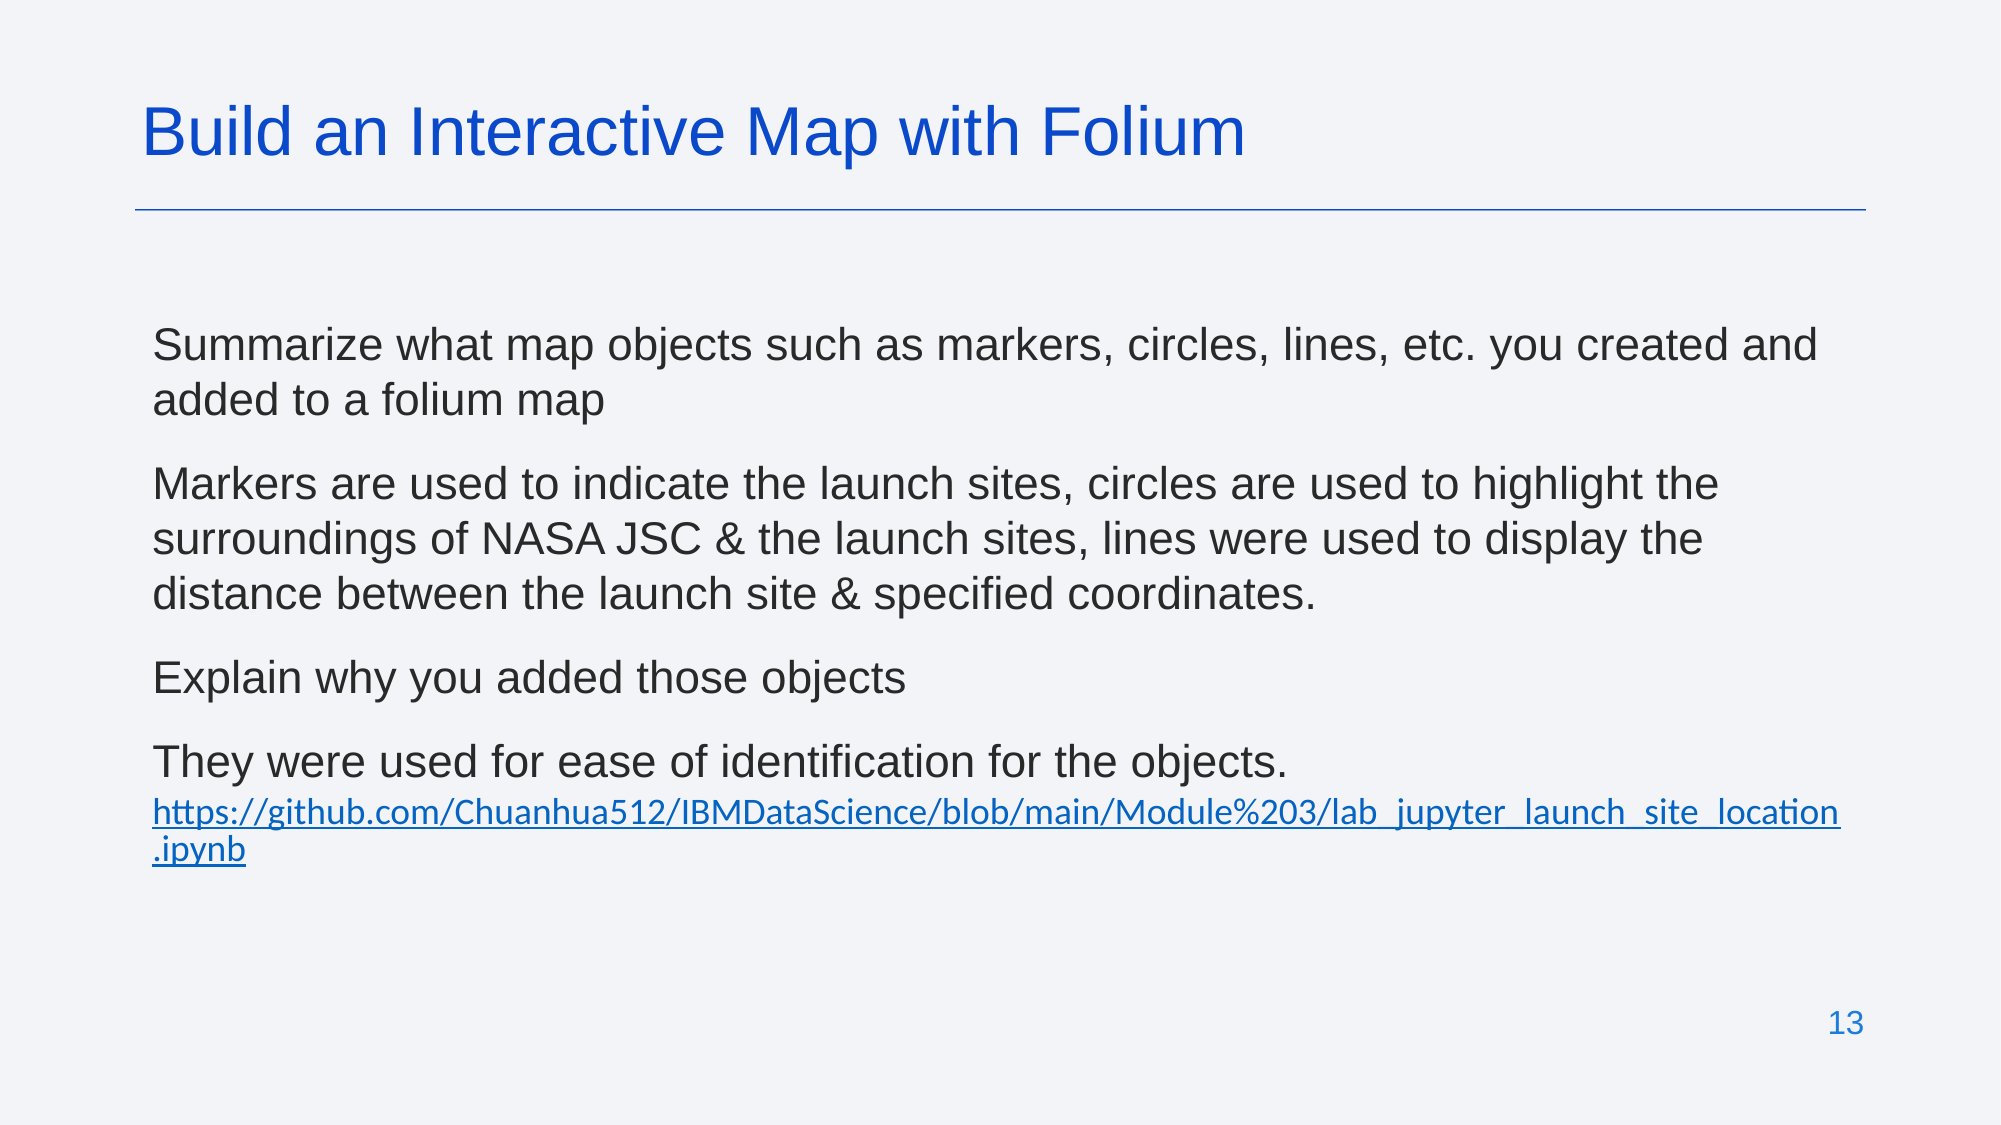

Build an Interactive Map with Folium
Summarize what map objects such as markers, circles, lines, etc. you created and added to a folium map
Markers are used to indicate the launch sites, circles are used to highlight the surroundings of NASA JSC & the launch sites, lines were used to display the distance between the launch site & specified coordinates.
Explain why you added those objects
They were used for ease of identification for the objects.
https://github.com/Chuanhua512/IBMDataScience/blob/main/Module%203/lab_jupyter_launch_site_location.ipynb

13